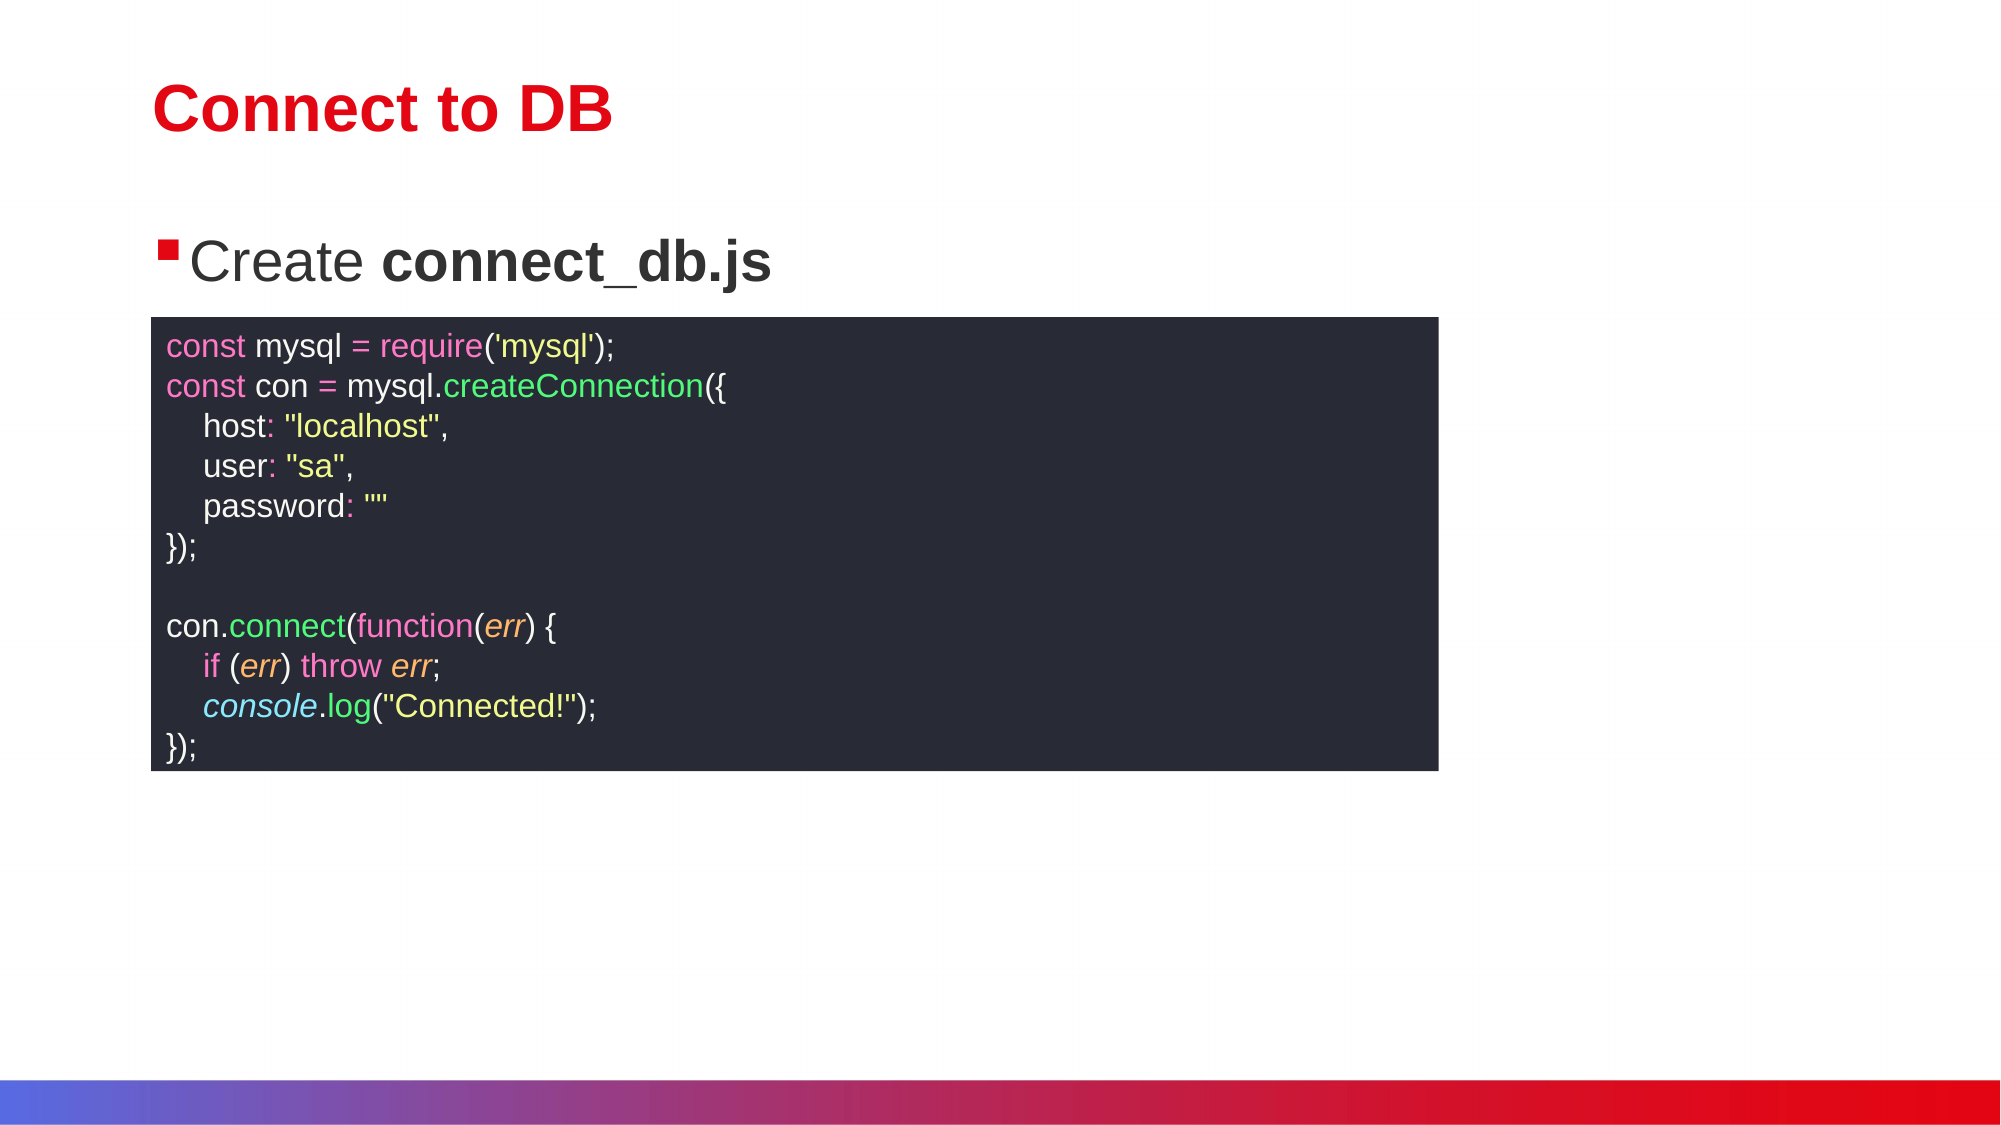

# Connect to DB
Create connect_db.js

const mysql = require('mysql');
const con = mysql.createConnection({
    host: "localhost",
    user: "sa",
    password: ""
});
con.connect(function(err) {
    if (err) throw err;
    console.log("Connected!");
});